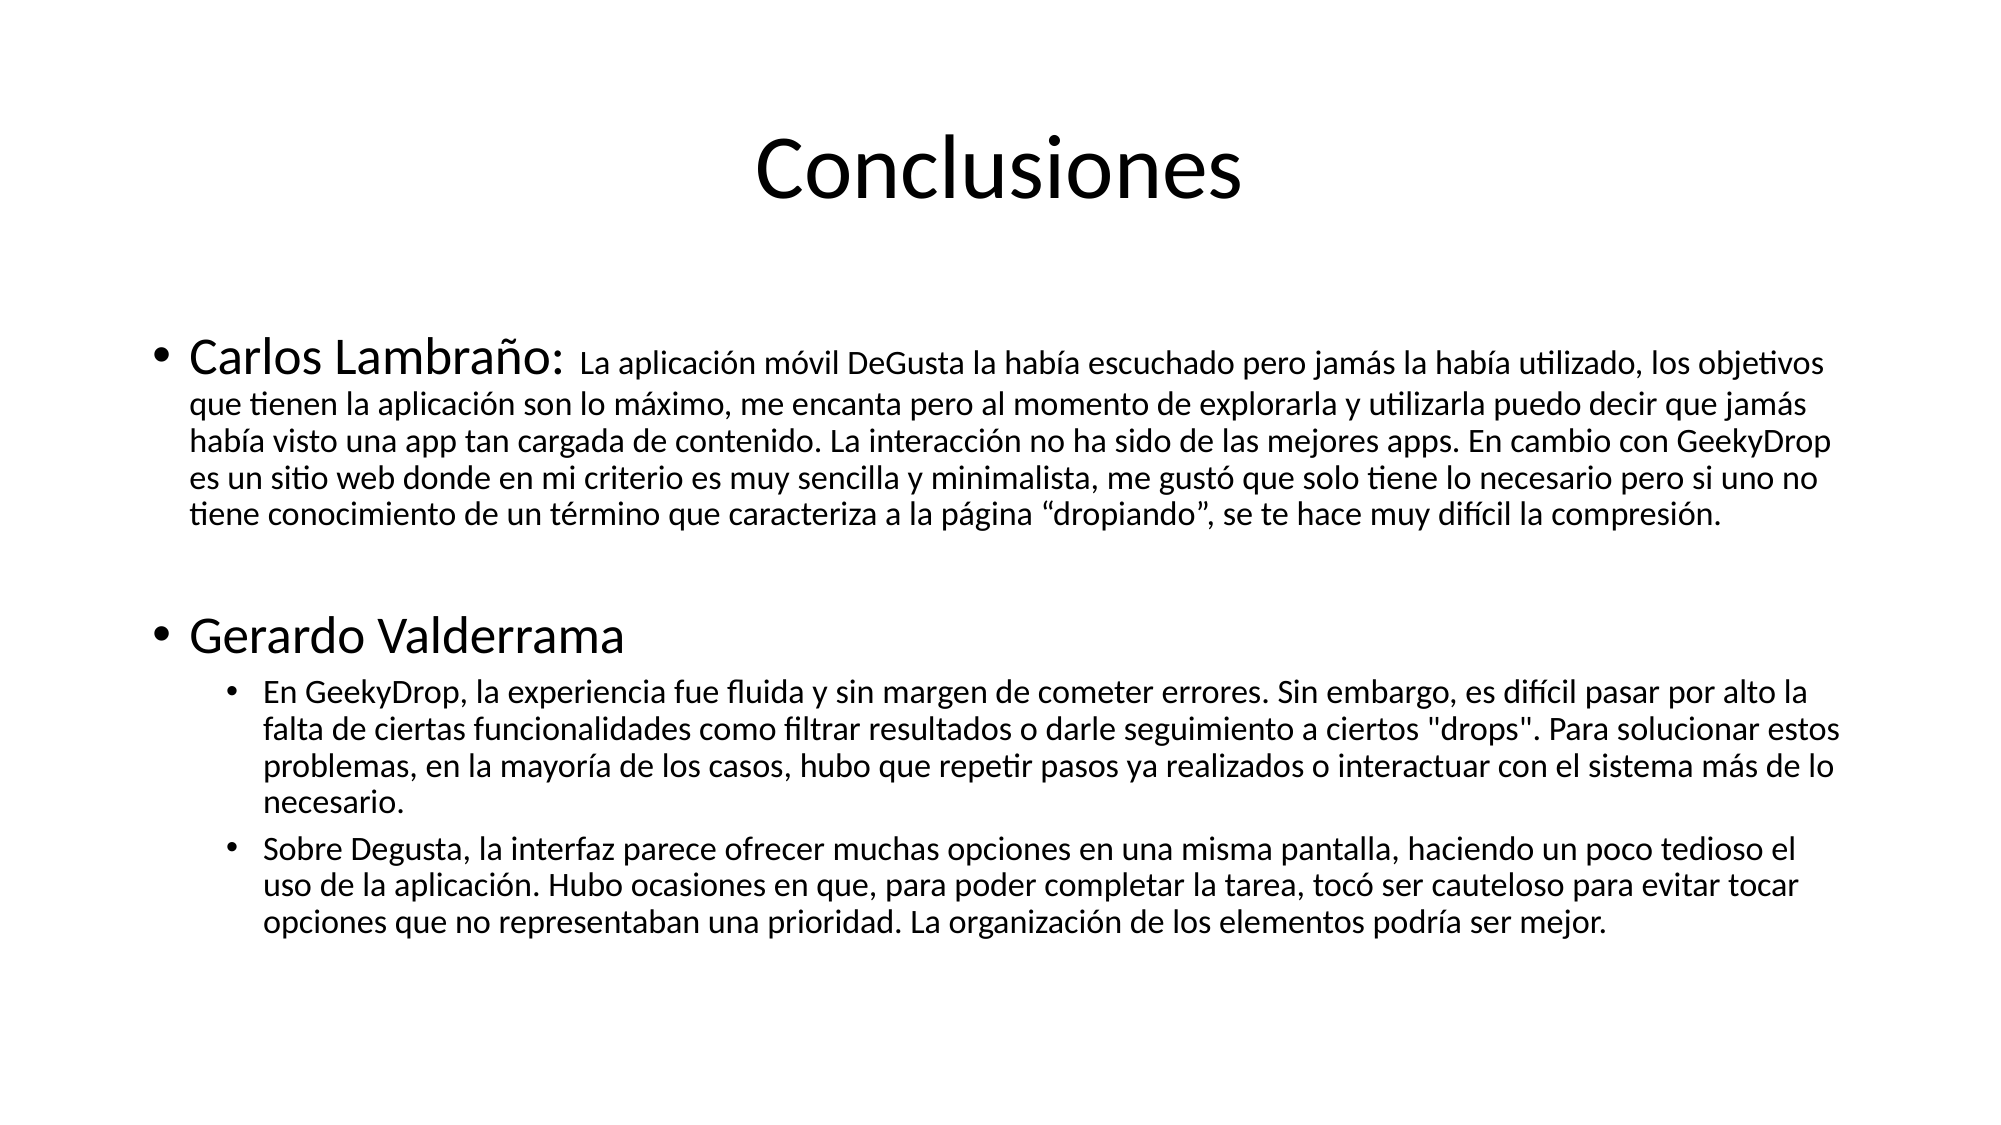

# Conclusiones
Carlos Lambraño: La aplicación móvil DeGusta la había escuchado pero jamás la había utilizado, los objetivos que tienen la aplicación son lo máximo, me encanta pero al momento de explorarla y utilizarla puedo decir que jamás había visto una app tan cargada de contenido. La interacción no ha sido de las mejores apps. En cambio con GeekyDrop es un sitio web donde en mi criterio es muy sencilla y minimalista, me gustó que solo tiene lo necesario pero si uno no tiene conocimiento de un término que caracteriza a la página “dropiando”, se te hace muy difícil la compresión.

Gerardo Valderrama
En GeekyDrop, la experiencia fue fluida y sin margen de cometer errores. Sin embargo, es difícil pasar por alto la falta de ciertas funcionalidades como filtrar resultados o darle seguimiento a ciertos "drops". Para solucionar estos problemas, en la mayoría de los casos, hubo que repetir pasos ya realizados o interactuar con el sistema más de lo necesario.
Sobre Degusta, la interfaz parece ofrecer muchas opciones en una misma pantalla, haciendo un poco tedioso el uso de la aplicación. Hubo ocasiones en que, para poder completar la tarea, tocó ser cauteloso para evitar tocar opciones que no representaban una prioridad. La organización de los elementos podría ser mejor.